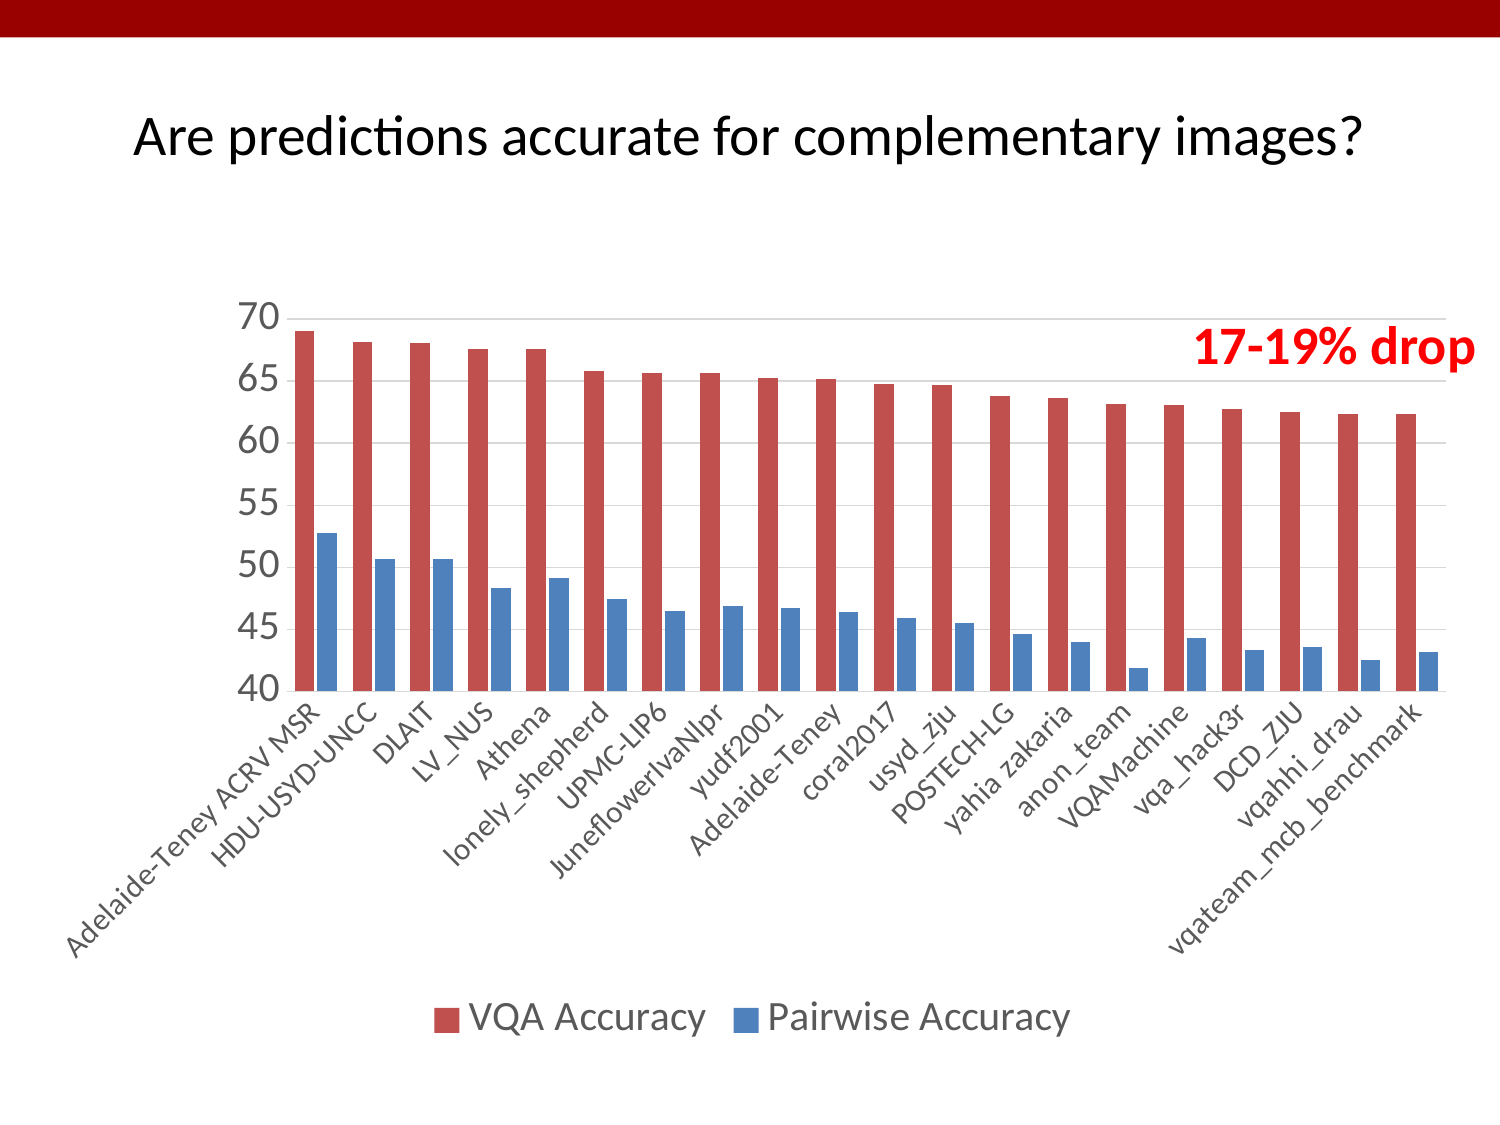

# Are predictions accurate for complementary images?

### Chart

| Category | VQA Accuracy | Pairwise Accuracy |
|---|---|---|
| Adelaide-Teney ACRV MSR | 69.0 | 52.73711693 |
| HDU-USYD-UNCC | 68.16 | 50.68481424 |
| DLAIT | 68.07 | 50.70407464 |
| LV_NUS | 67.62 | 48.32006506 |
| Athena | 67.57 | 49.14612224 |
| lonely_shepherd | 65.79 | 47.47474746999997 |
| UPMC-LIP6 | 65.66999999999997 | 46.49460709 |
| JuneflowerIvaNlpr | 65.64 | 46.87767505999999 |
| yudf2001 | 65.23 | 46.7257319 |
| Adelaide-Teney | 65.17999999999998 | 46.41756548999999 |
| coral2017 | 64.79 | 45.95103578 |
| usyd_zju | 64.66999999999997 | 45.48664612 |
| POSTECH-LG | 63.79 | 44.63704845 |
| yahia zakaria | 63.62 | 44.00359527 |
| anon_team | 63.14 | 41.89351139 |
| VQAMachine | 63.1 | 44.31176167999997 |
| vqa_hack3r | 62.76 | 43.35088169999997 |
| DCD_ZJU | 62.53 | 43.57986645999997 |
| vqahhi_drau | 62.39 | 42.56120527 |
| vqateam_mcb_benchmark | 62.33 | 43.17967814 |
17-19% drop